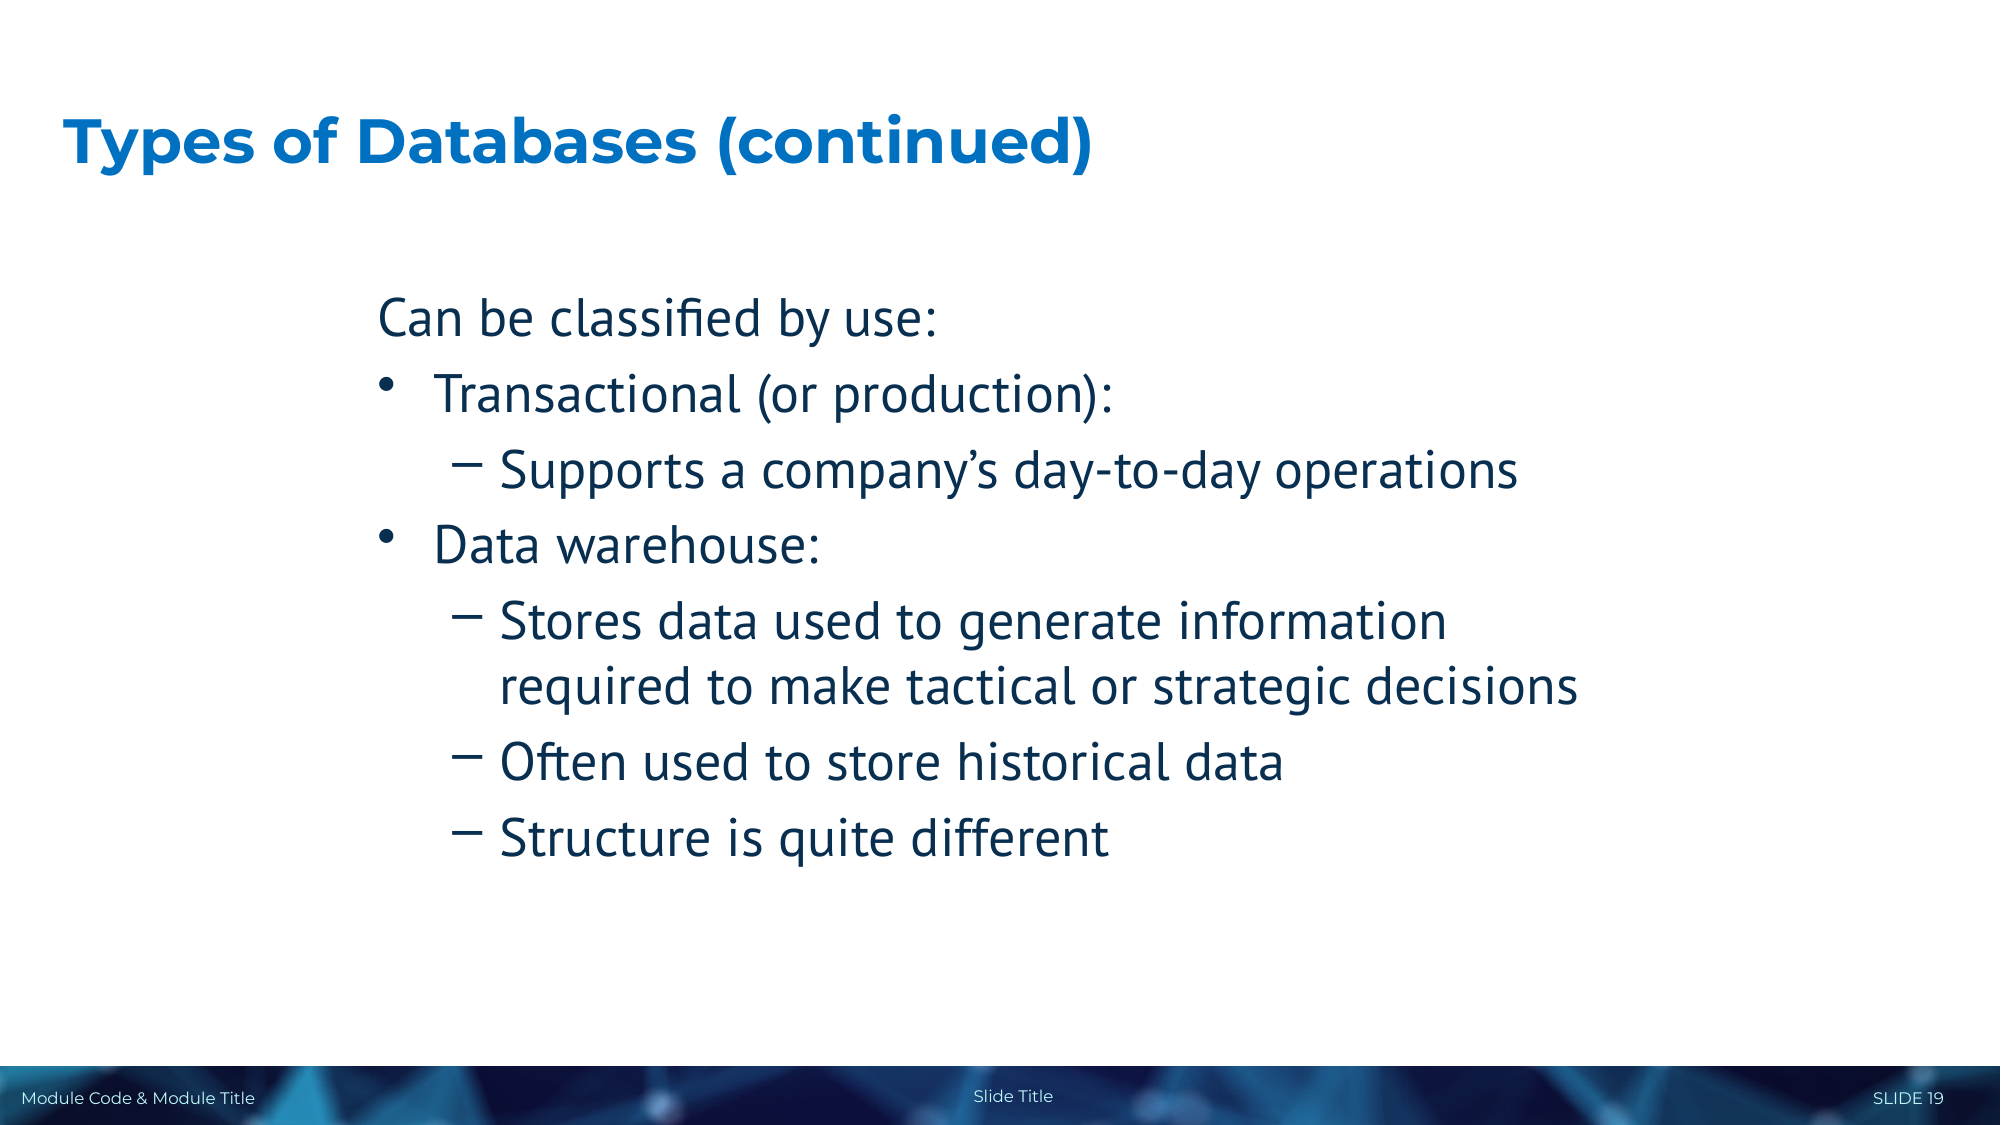

# Types of Databases (continued)
Can be classified by use:
Transactional (or production):
Supports a company’s day-to-day operations
Data warehouse:
Stores data used to generate information required to make tactical or strategic decisions
Often used to store historical data
Structure is quite different